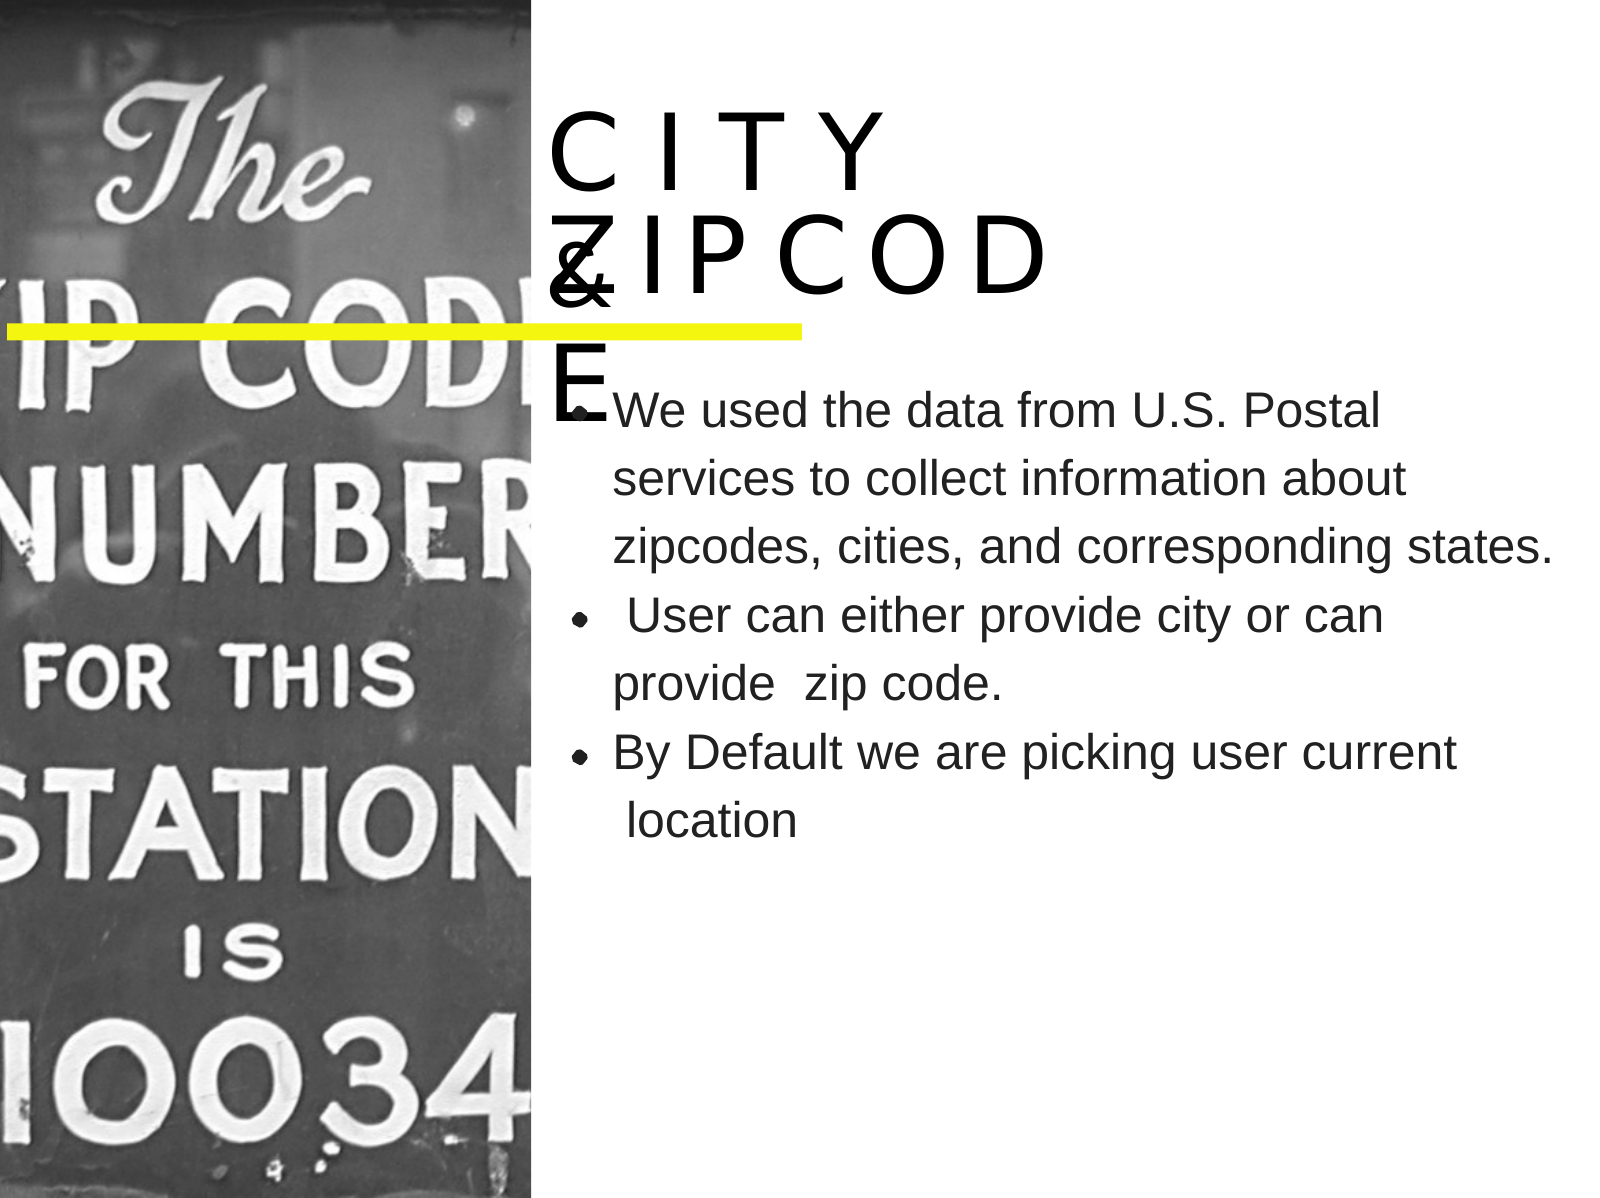

# C I T Y	&
Z I P C O D  E

We used the data from U.S. Postal  services to collect information about  zipcodes, cities, and corresponding states.  User can either provide city or can provide  zip code.
By Default we are picking user current  location